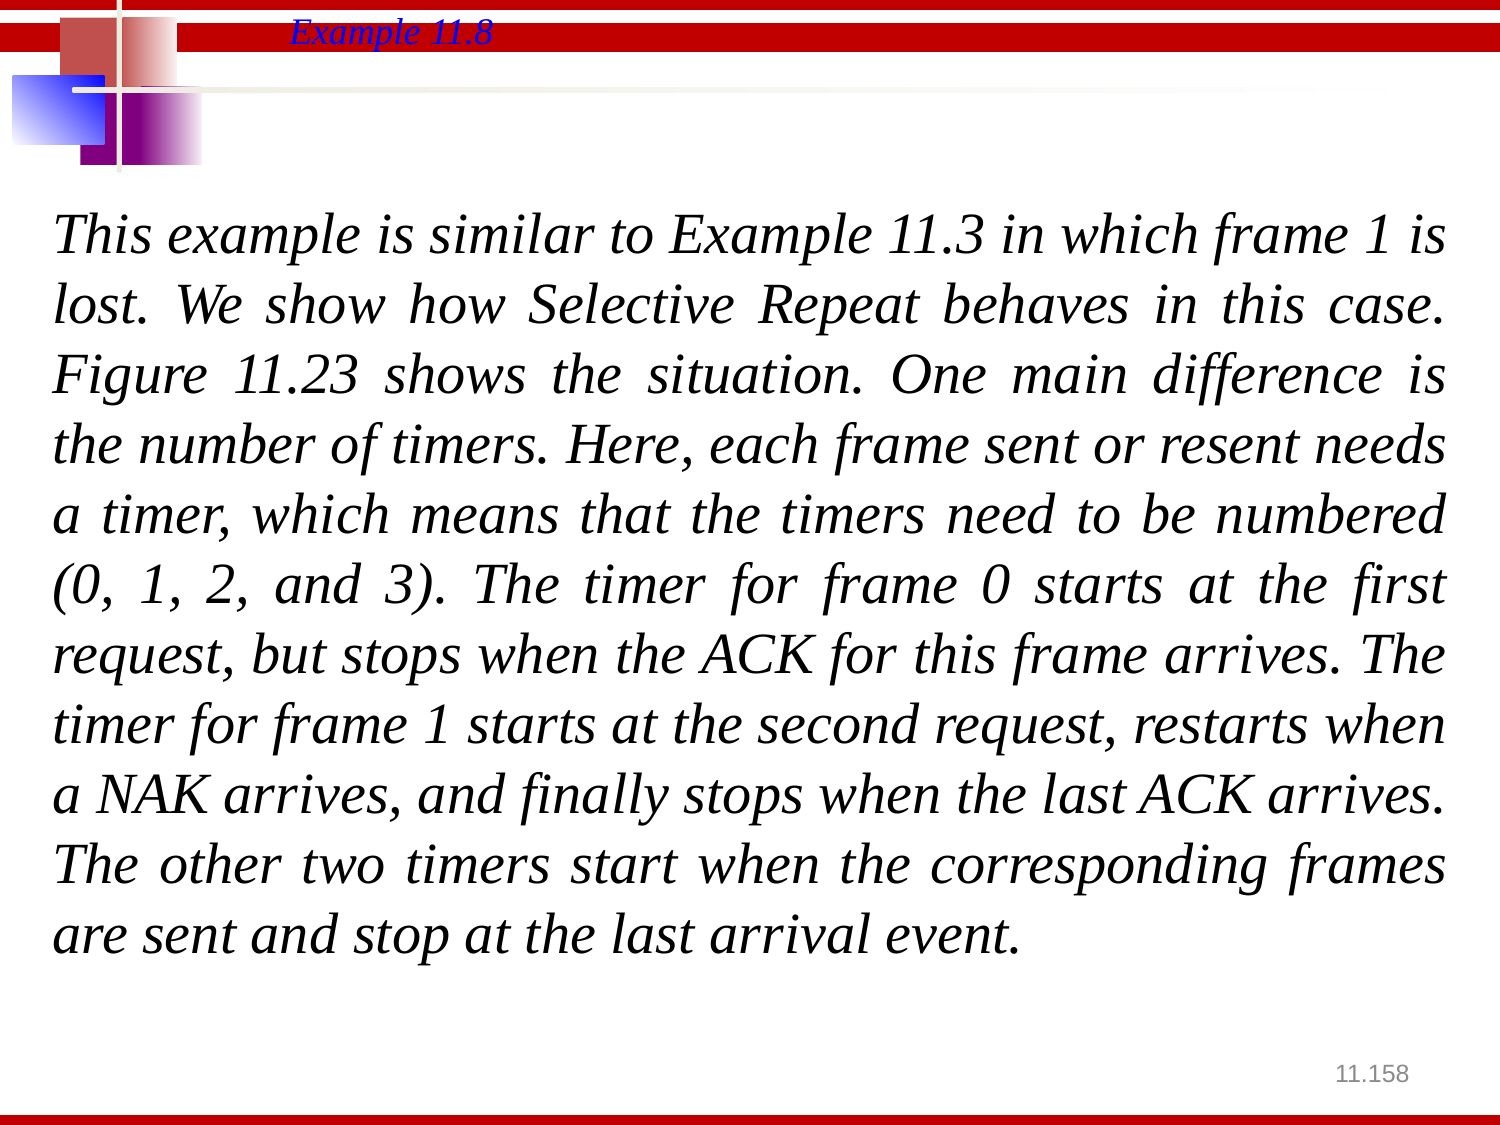

Example 11.8

This example is similar to Example 11.3 in which frame 1 is lost. We show how Selective Repeat behaves in this case. Figure 11.23 shows the situation. One main difference is the number of timers. Here, each frame sent or resent needs a timer, which means that the timers need to be numbered (0, 1, 2, and 3). The timer for frame 0 starts at the first request, but stops when the ACK for this frame arrives. The timer for frame 1 starts at the second request, restarts when a NAK arrives, and finally stops when the last ACK arrives. The other two timers start when the corresponding frames are sent and stop at the last arrival event.
11.158